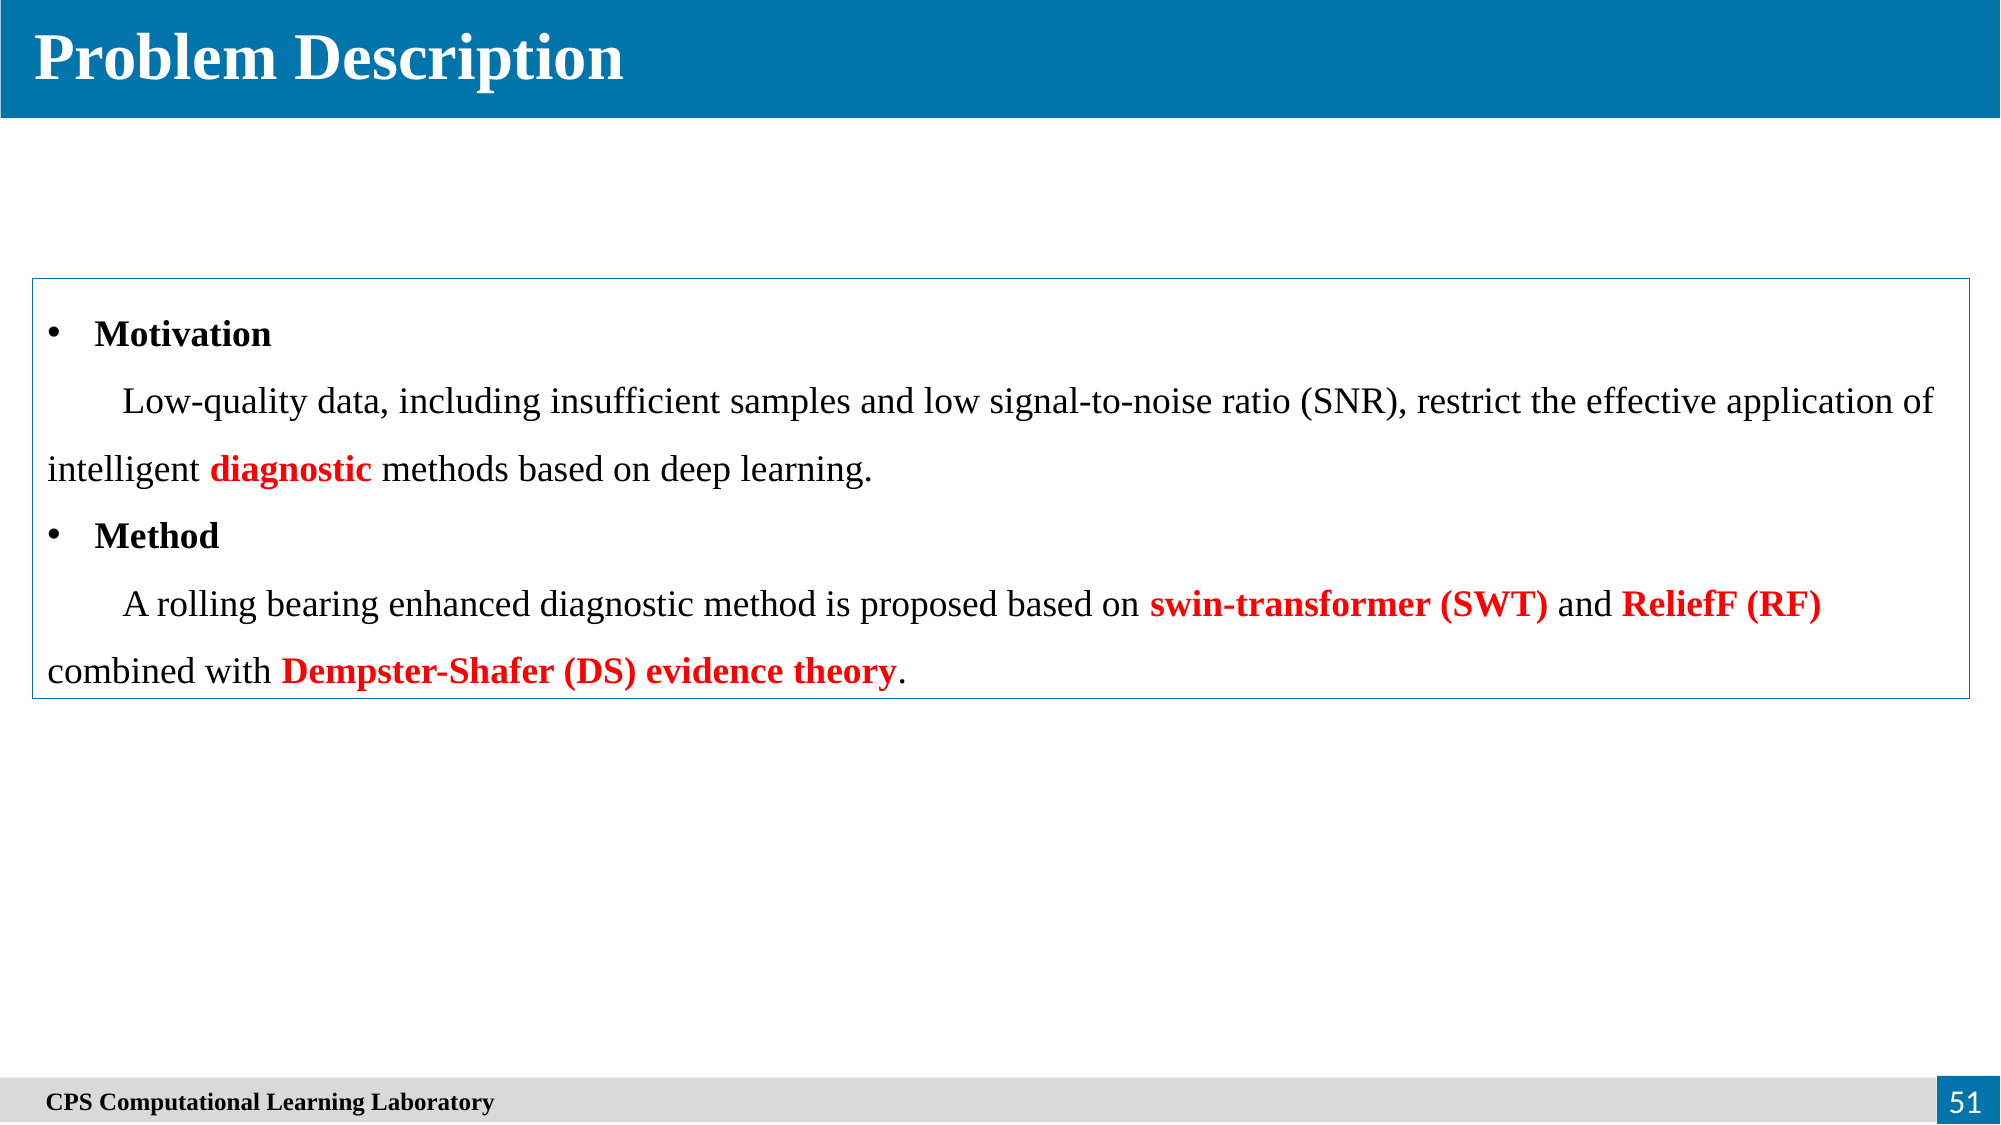

Problem Description
Motivation
Low-quality data, including insufficient samples and low signal-to-noise ratio (SNR), restrict the effective application of intelligent diagnostic methods based on deep learning.
Method
A rolling bearing enhanced diagnostic method is proposed based on swin-transformer (SWT) and ReliefF (RF) combined with Dempster-Shafer (DS) evidence theory.
51
　CPS Computational Learning Laboratory